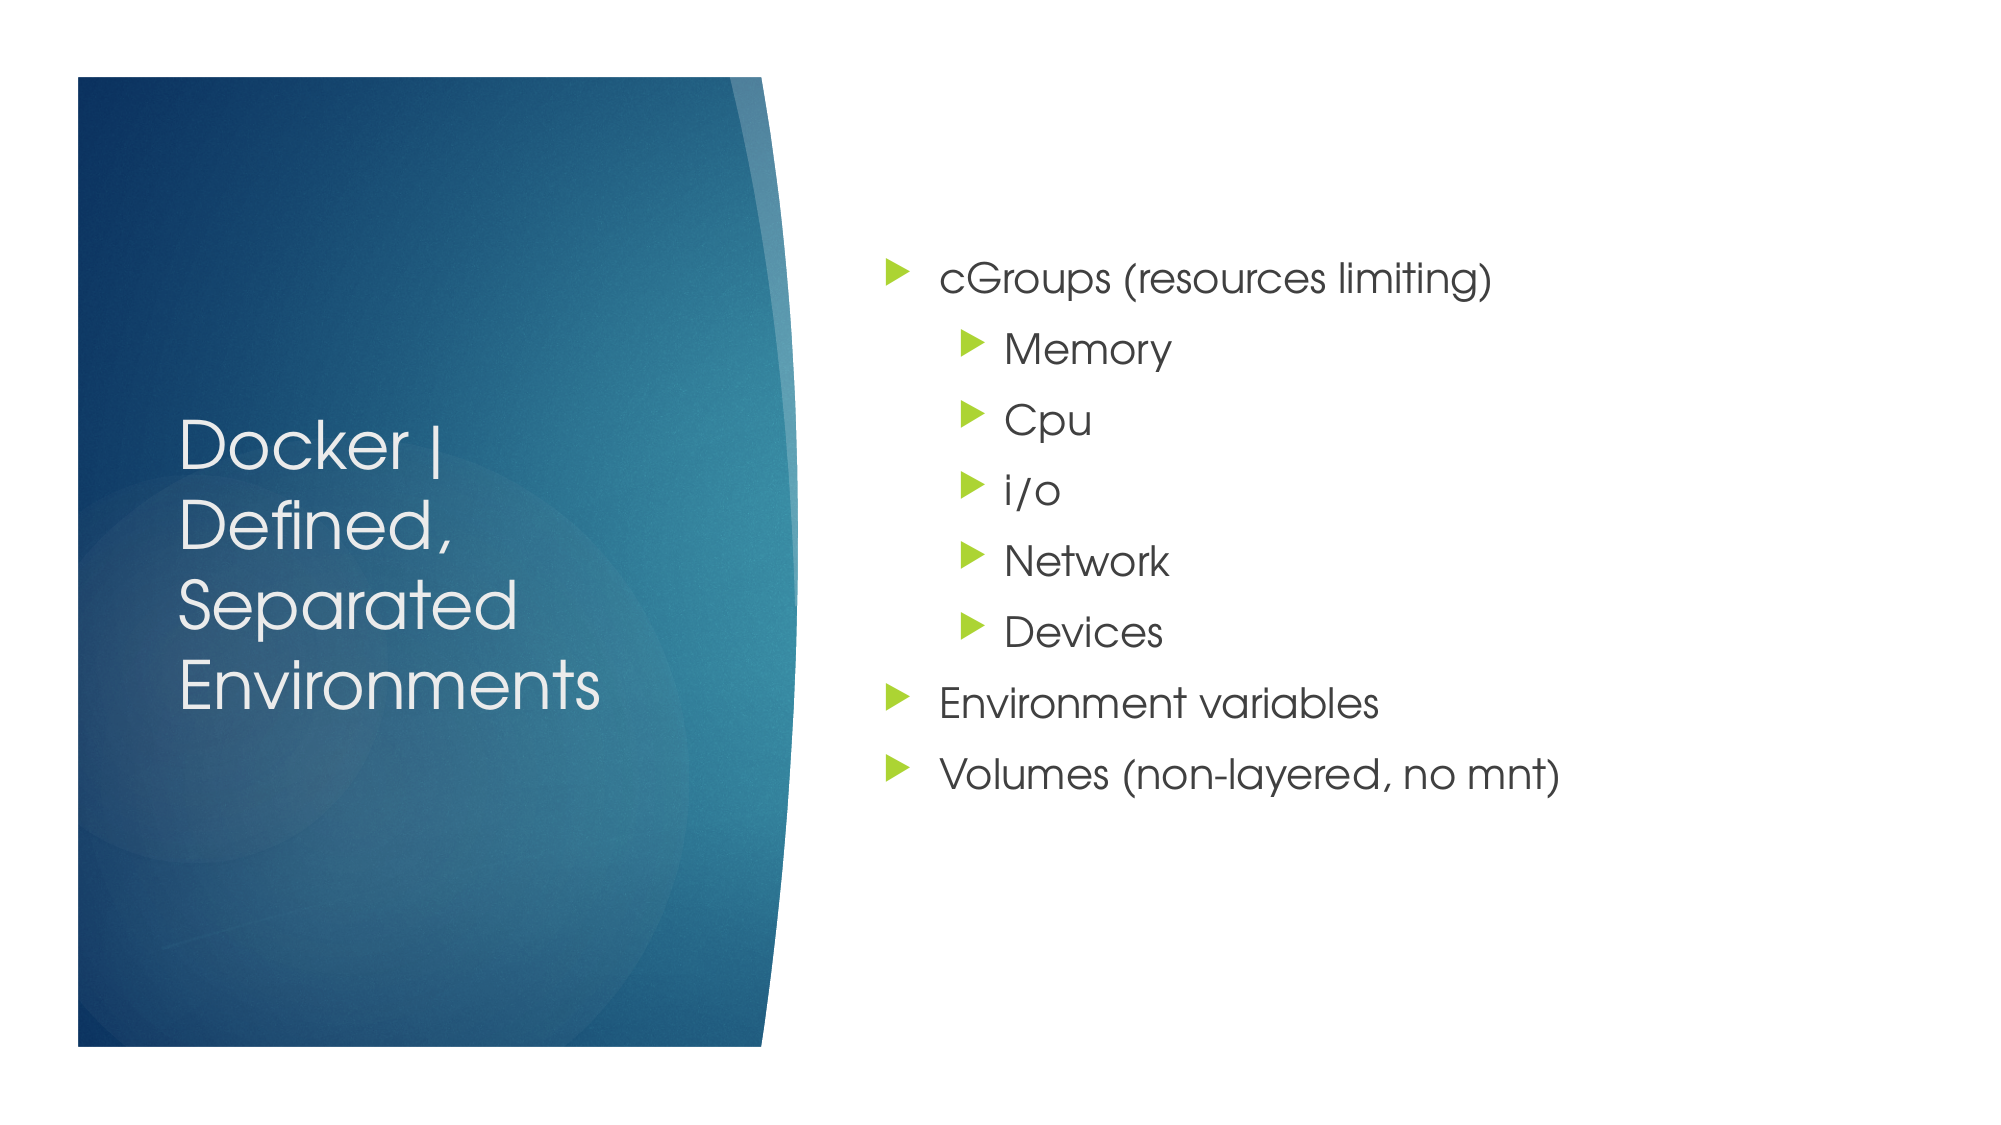

cGroups (resources limiting)
Memory
Cpu
i/o
Network
Devices
Environment variables
Volumes (non-layered, no mnt)

# Docker | Defined, Separated Environments